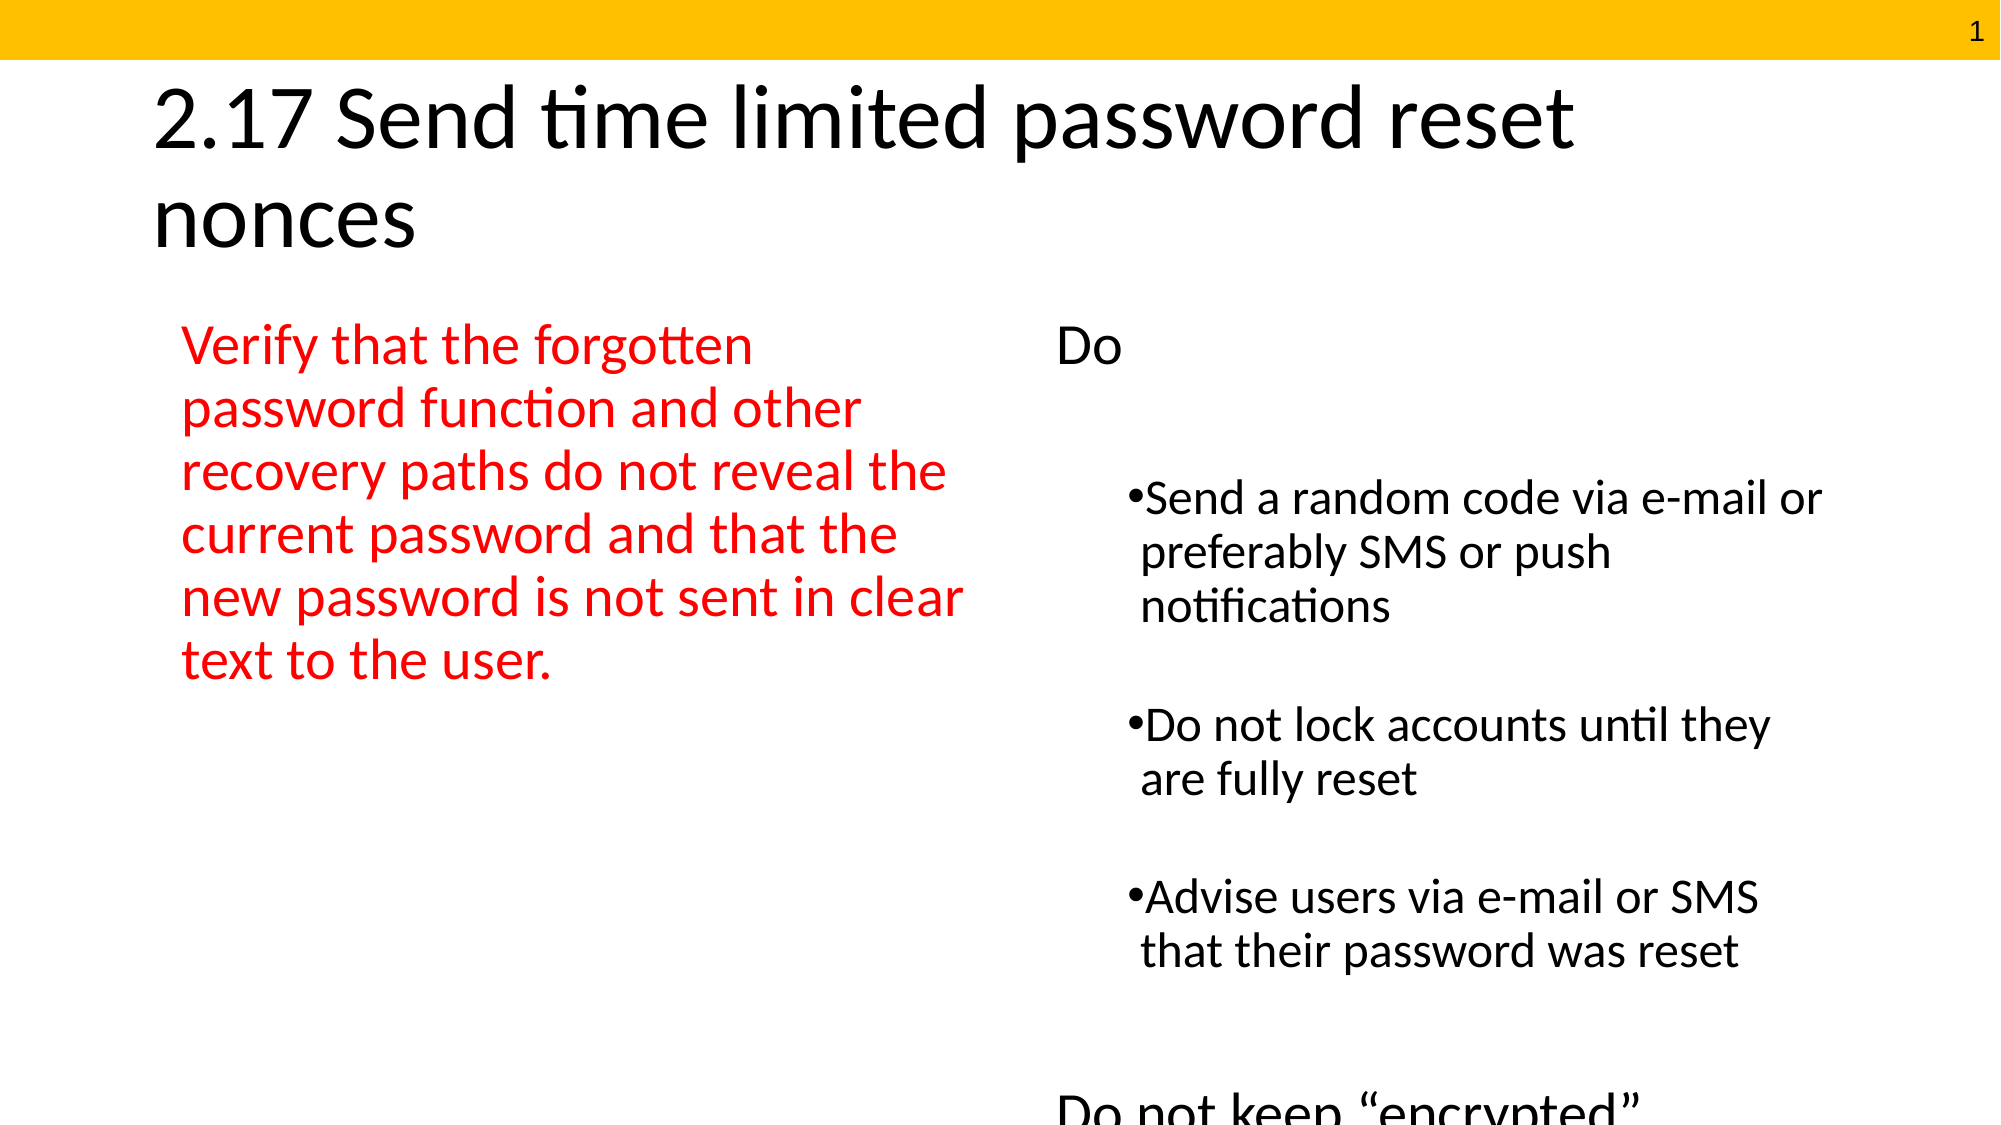

# 2.17 Send time limited password reset nonces
Verify that the forgotten password function and other recovery paths do not reveal the current password and that the new password is not sent in clear text to the user.
Do

Send a random code via e-mail or preferably SMS or push notifications
Do not lock accounts until they are fully reset
Advise users via e-mail or SMS that their password was reset

Do not keep “encrypted” passwords
Do not train users to click links